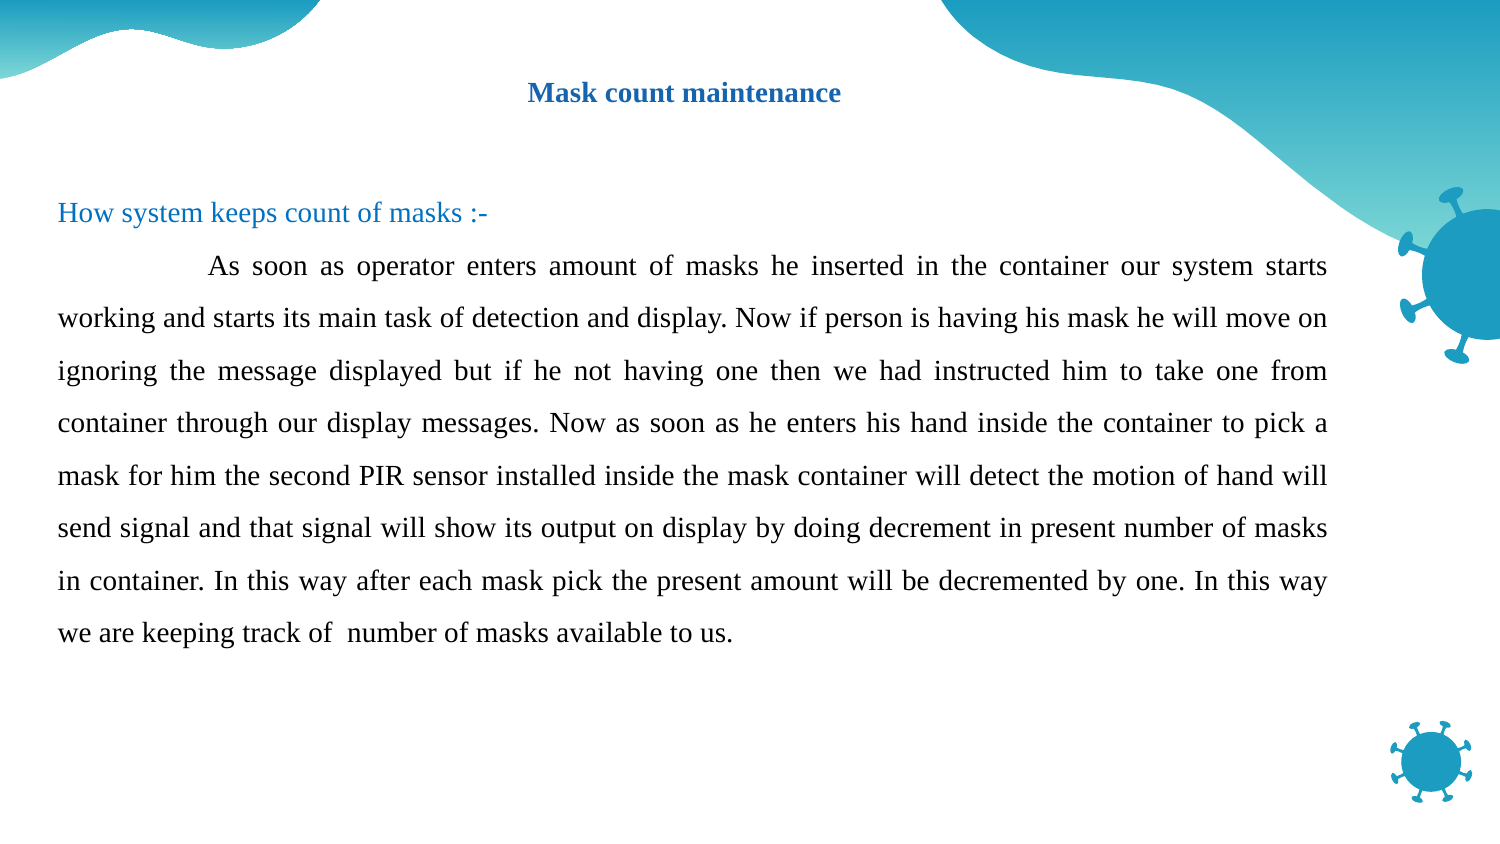

Mask count maintenance
How system keeps count of masks :-
	As soon as operator enters amount of masks he inserted in the container our system starts working and starts its main task of detection and display. Now if person is having his mask he will move on ignoring the message displayed but if he not having one then we had instructed him to take one from container through our display messages. Now as soon as he enters his hand inside the container to pick a mask for him the second PIR sensor installed inside the mask container will detect the motion of hand will send signal and that signal will show its output on display by doing decrement in present number of masks in container. In this way after each mask pick the present amount will be decremented by one. In this way we are keeping track of  number of masks available to us.